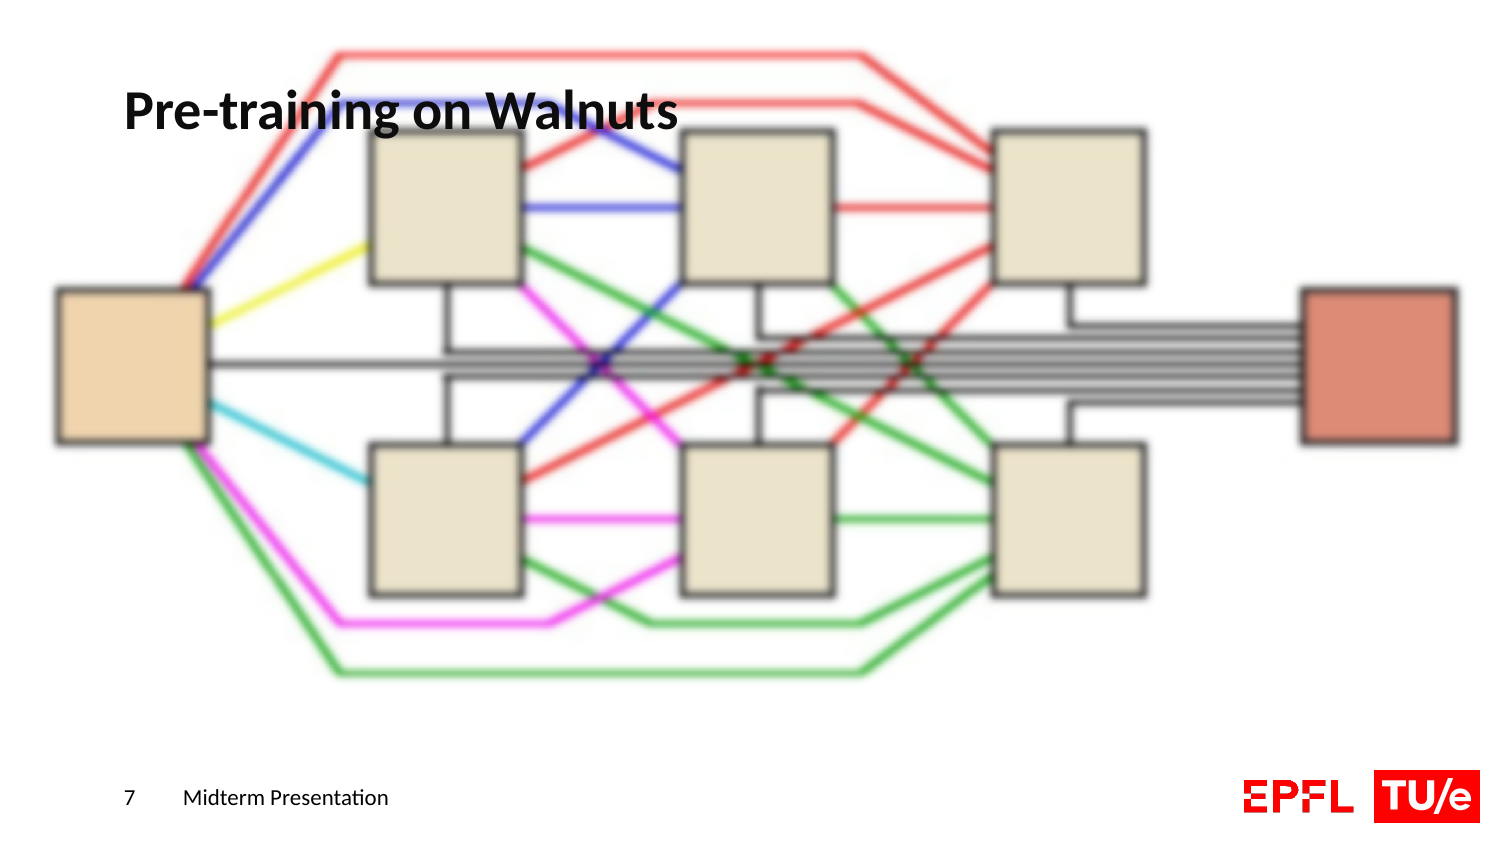

# Pre-training on Walnuts

7
Midterm Presentation